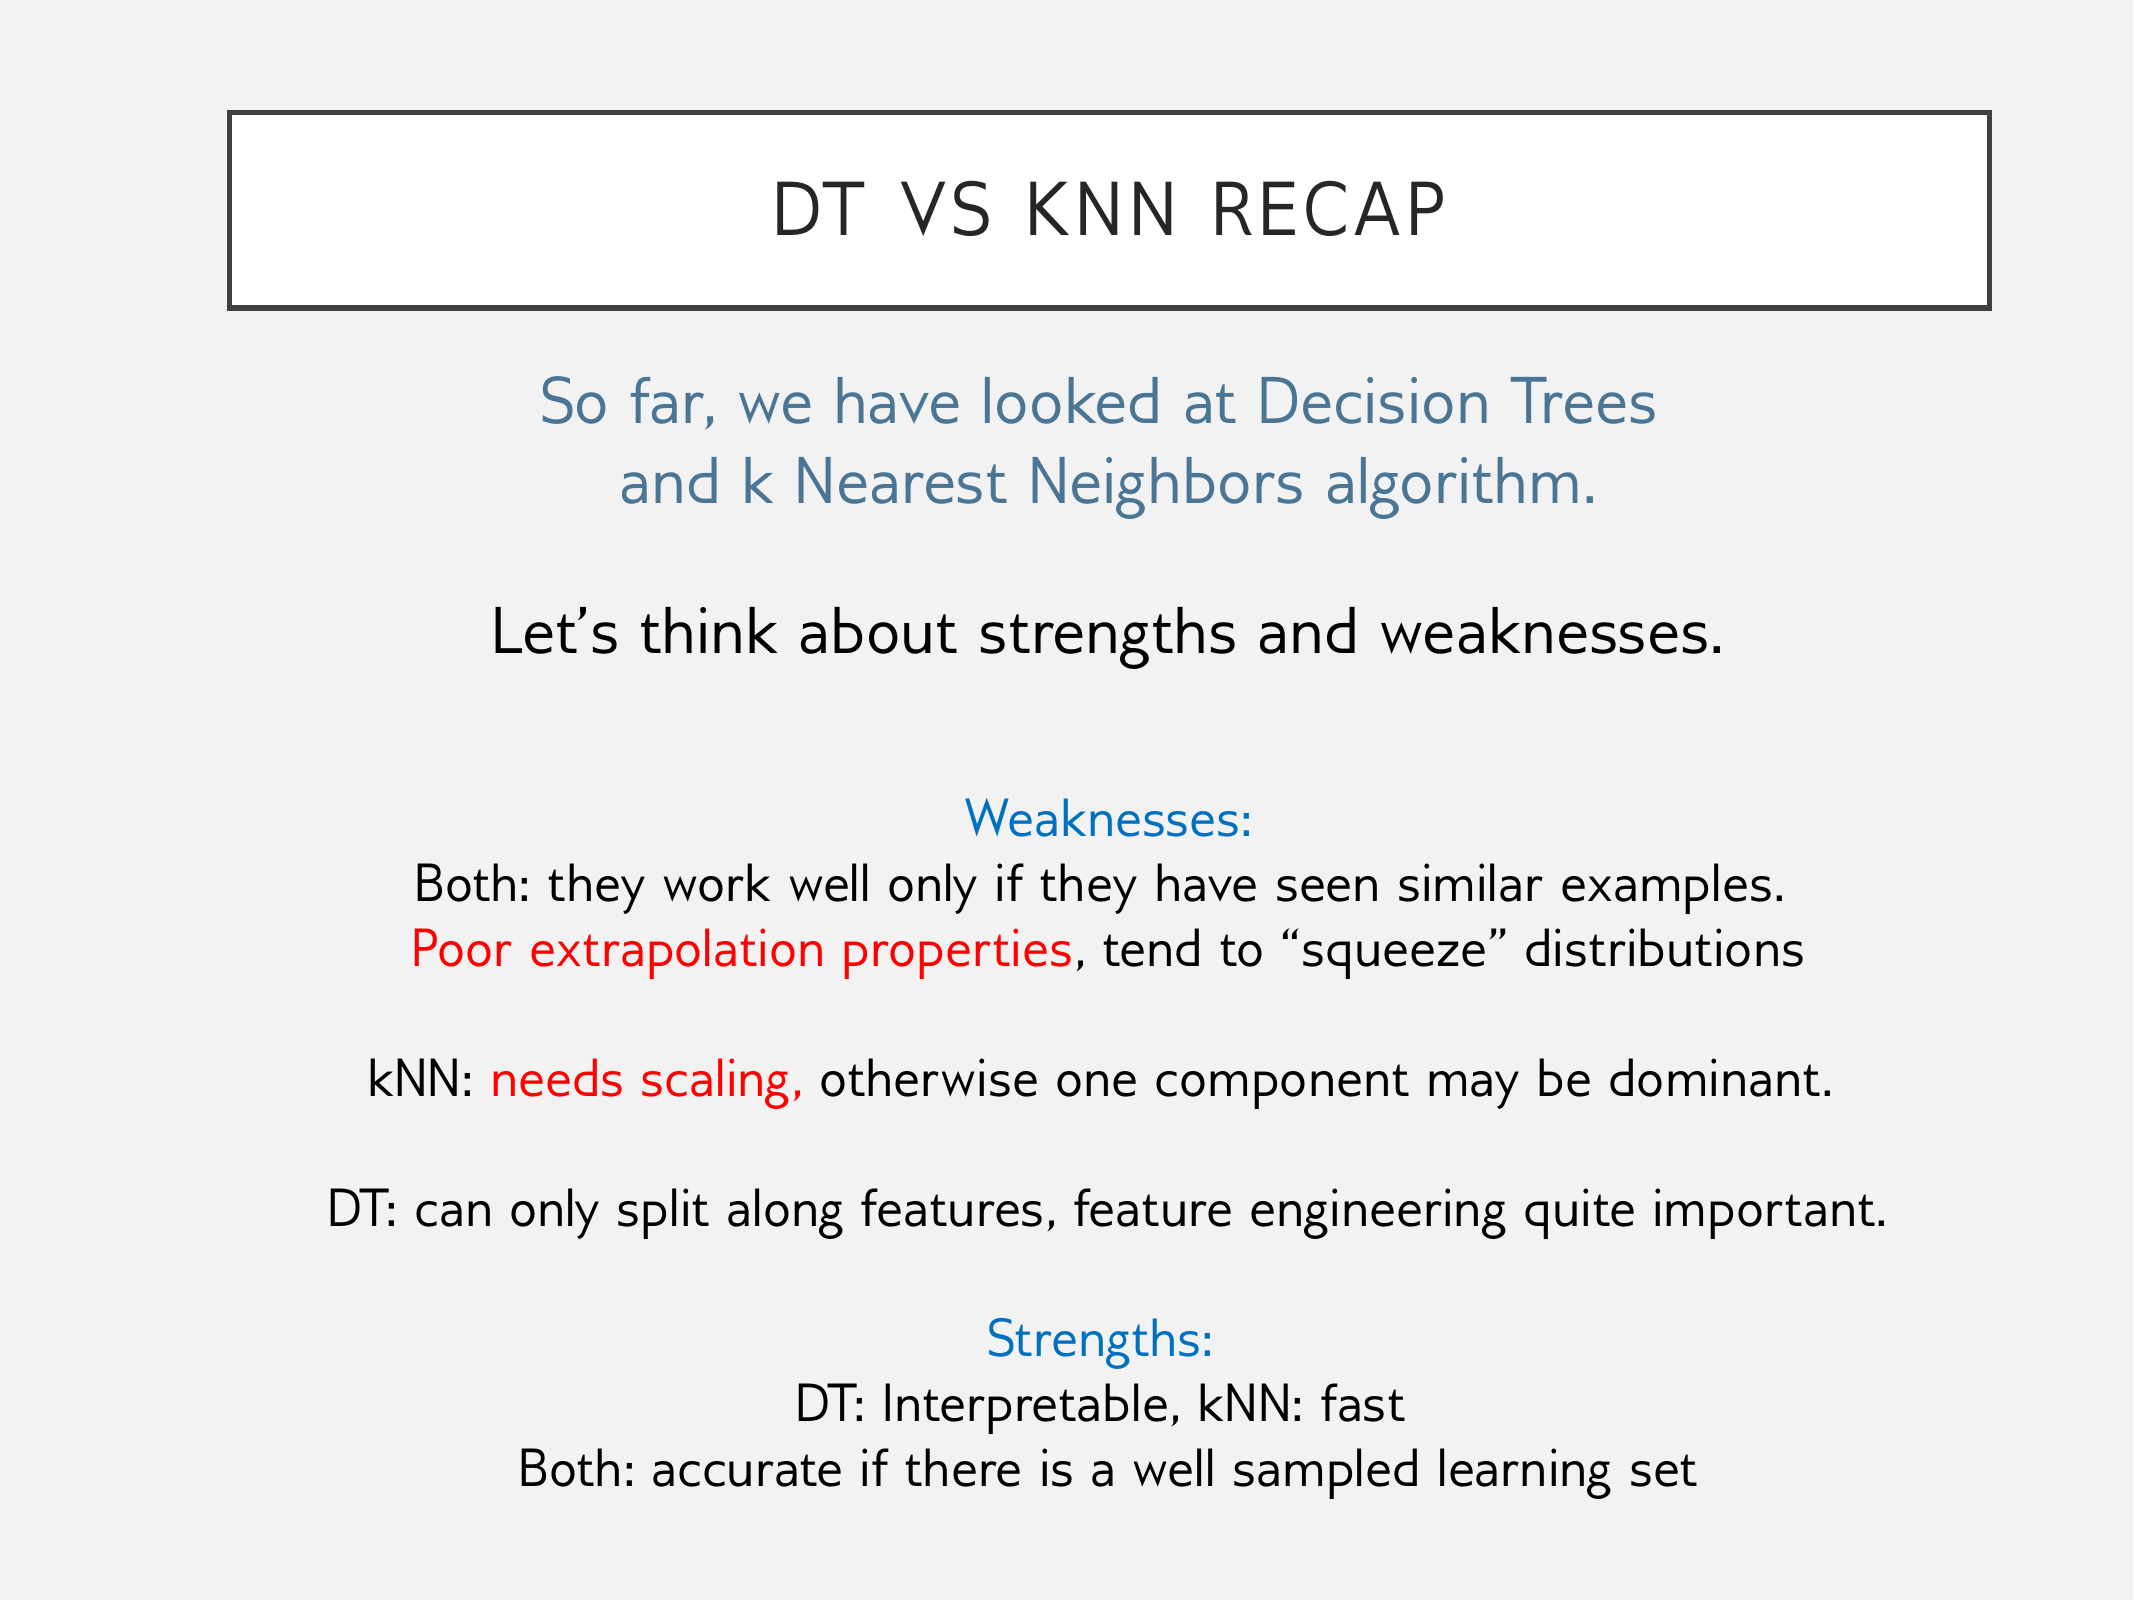

# DT vs KNN recap
So far, we have looked at Decision Trees
and k Nearest Neighbors algorithm.
Let’s think about strengths and weaknesses.
Weaknesses:
Both: they work well only if they have seen similar examples.
Poor extrapolation properties, tend to “squeeze” distributions

kNN: needs scaling, otherwise one component may be dominant.

DT: can only split along features, feature engineering quite important.

Strengths:
DT: Interpretable, kNN: fast
Both: accurate if there is a well sampled learning set